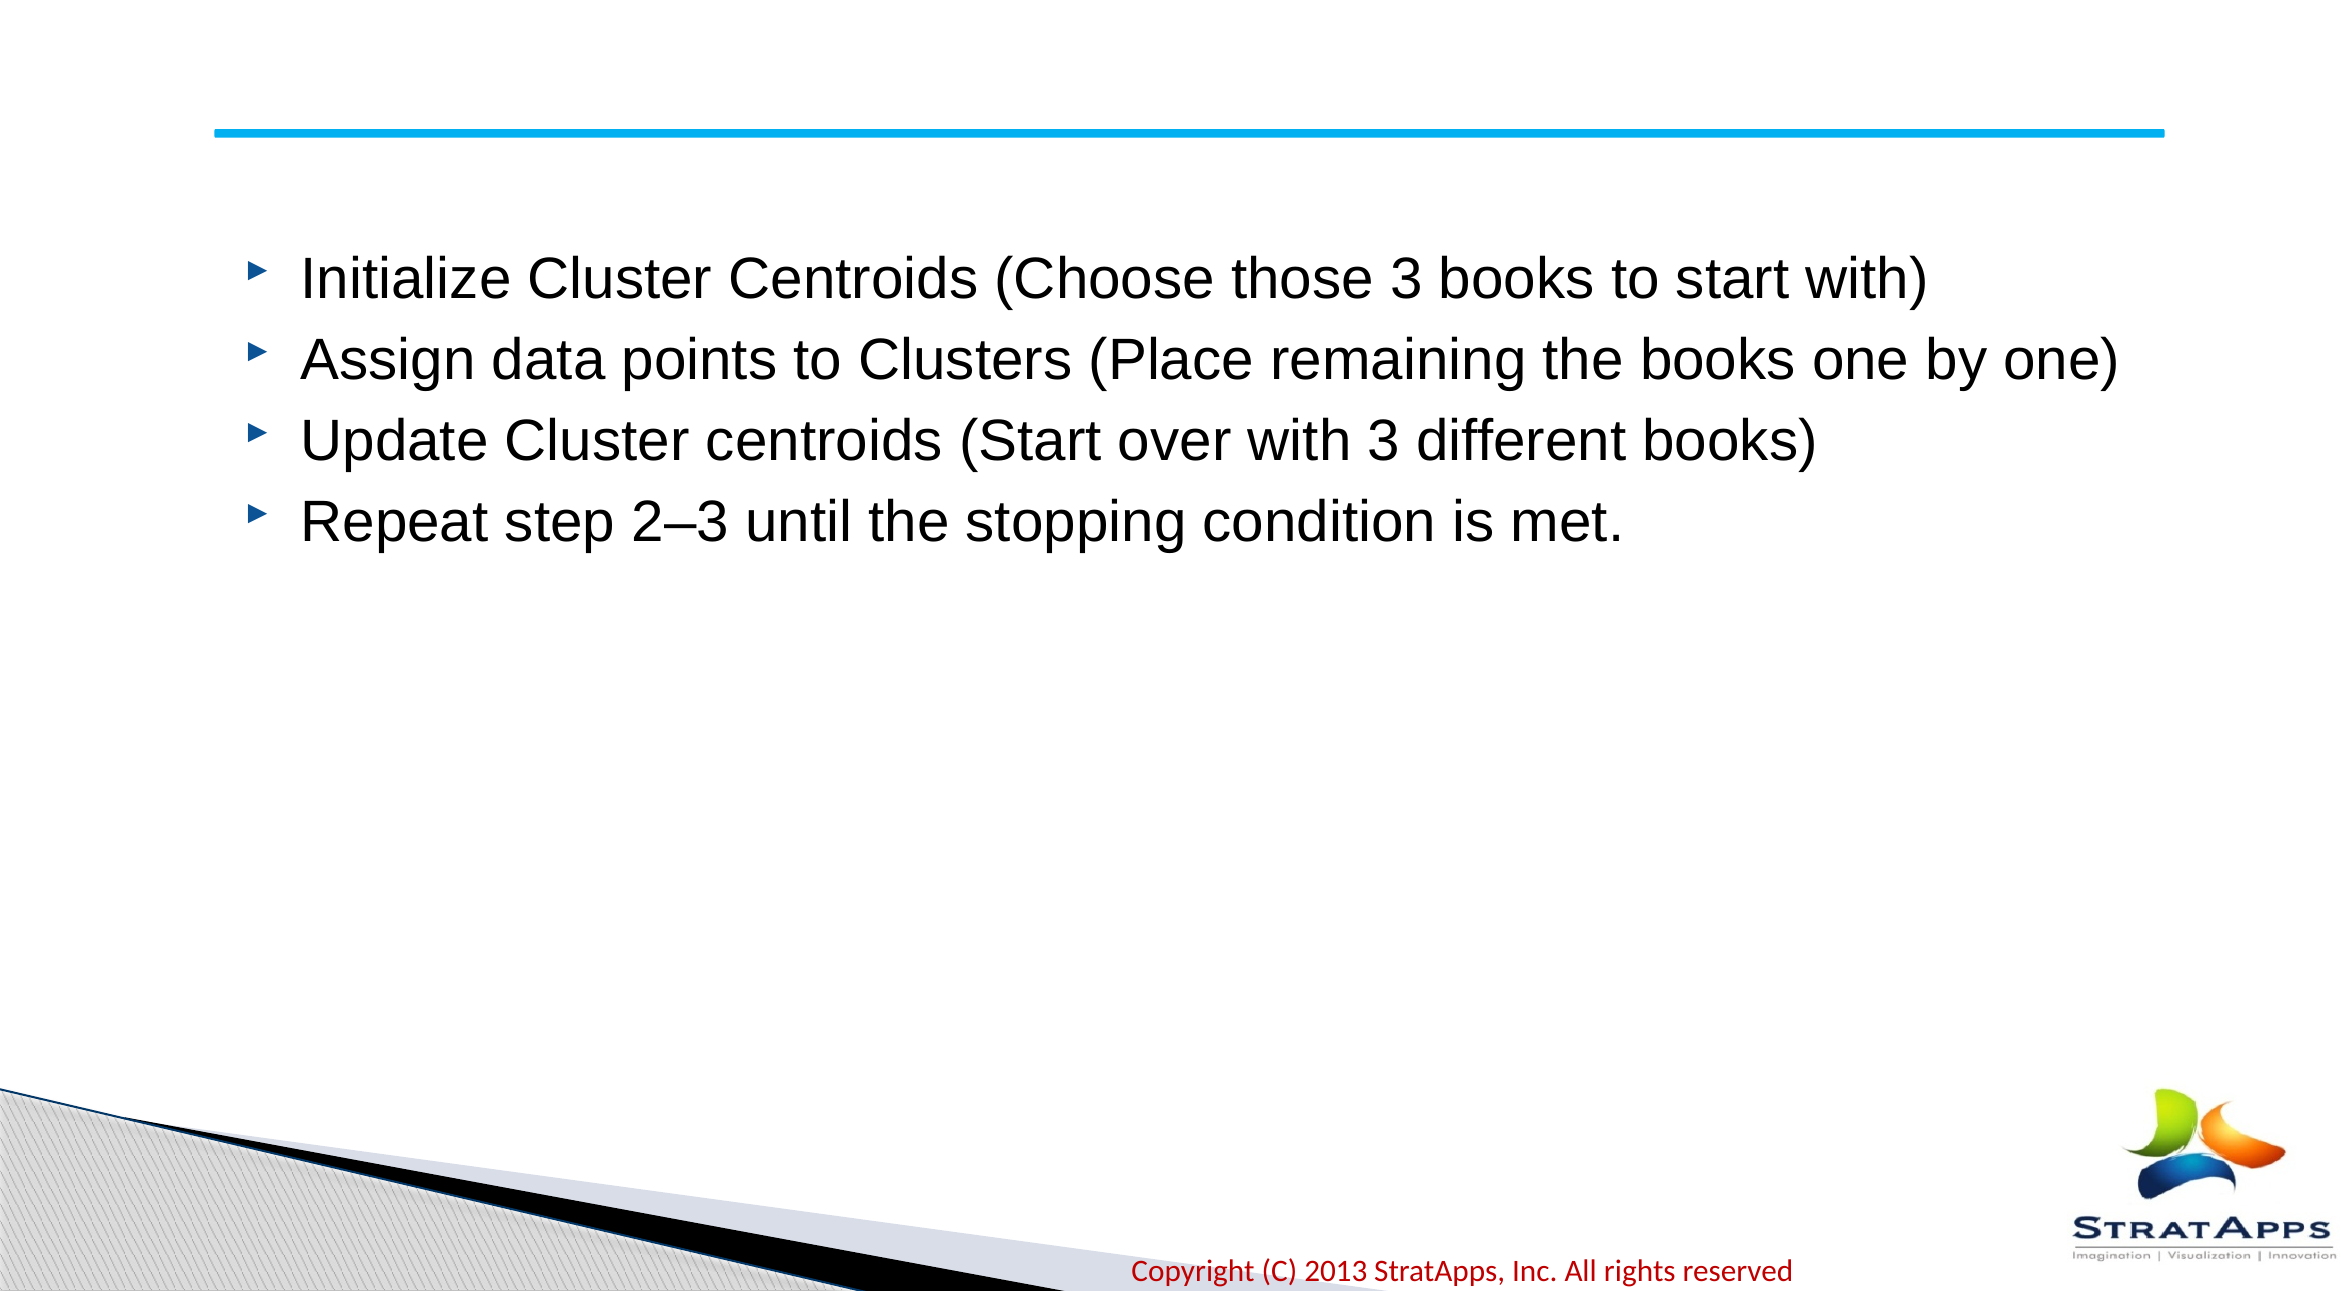

Initialize Cluster Centroids (Choose those 3 books to start with)
Assign data points to Clusters (Place remaining the books one by one)
Update Cluster centroids (Start over with 3 different books)
Repeat step 2–3 until the stopping condition is met.